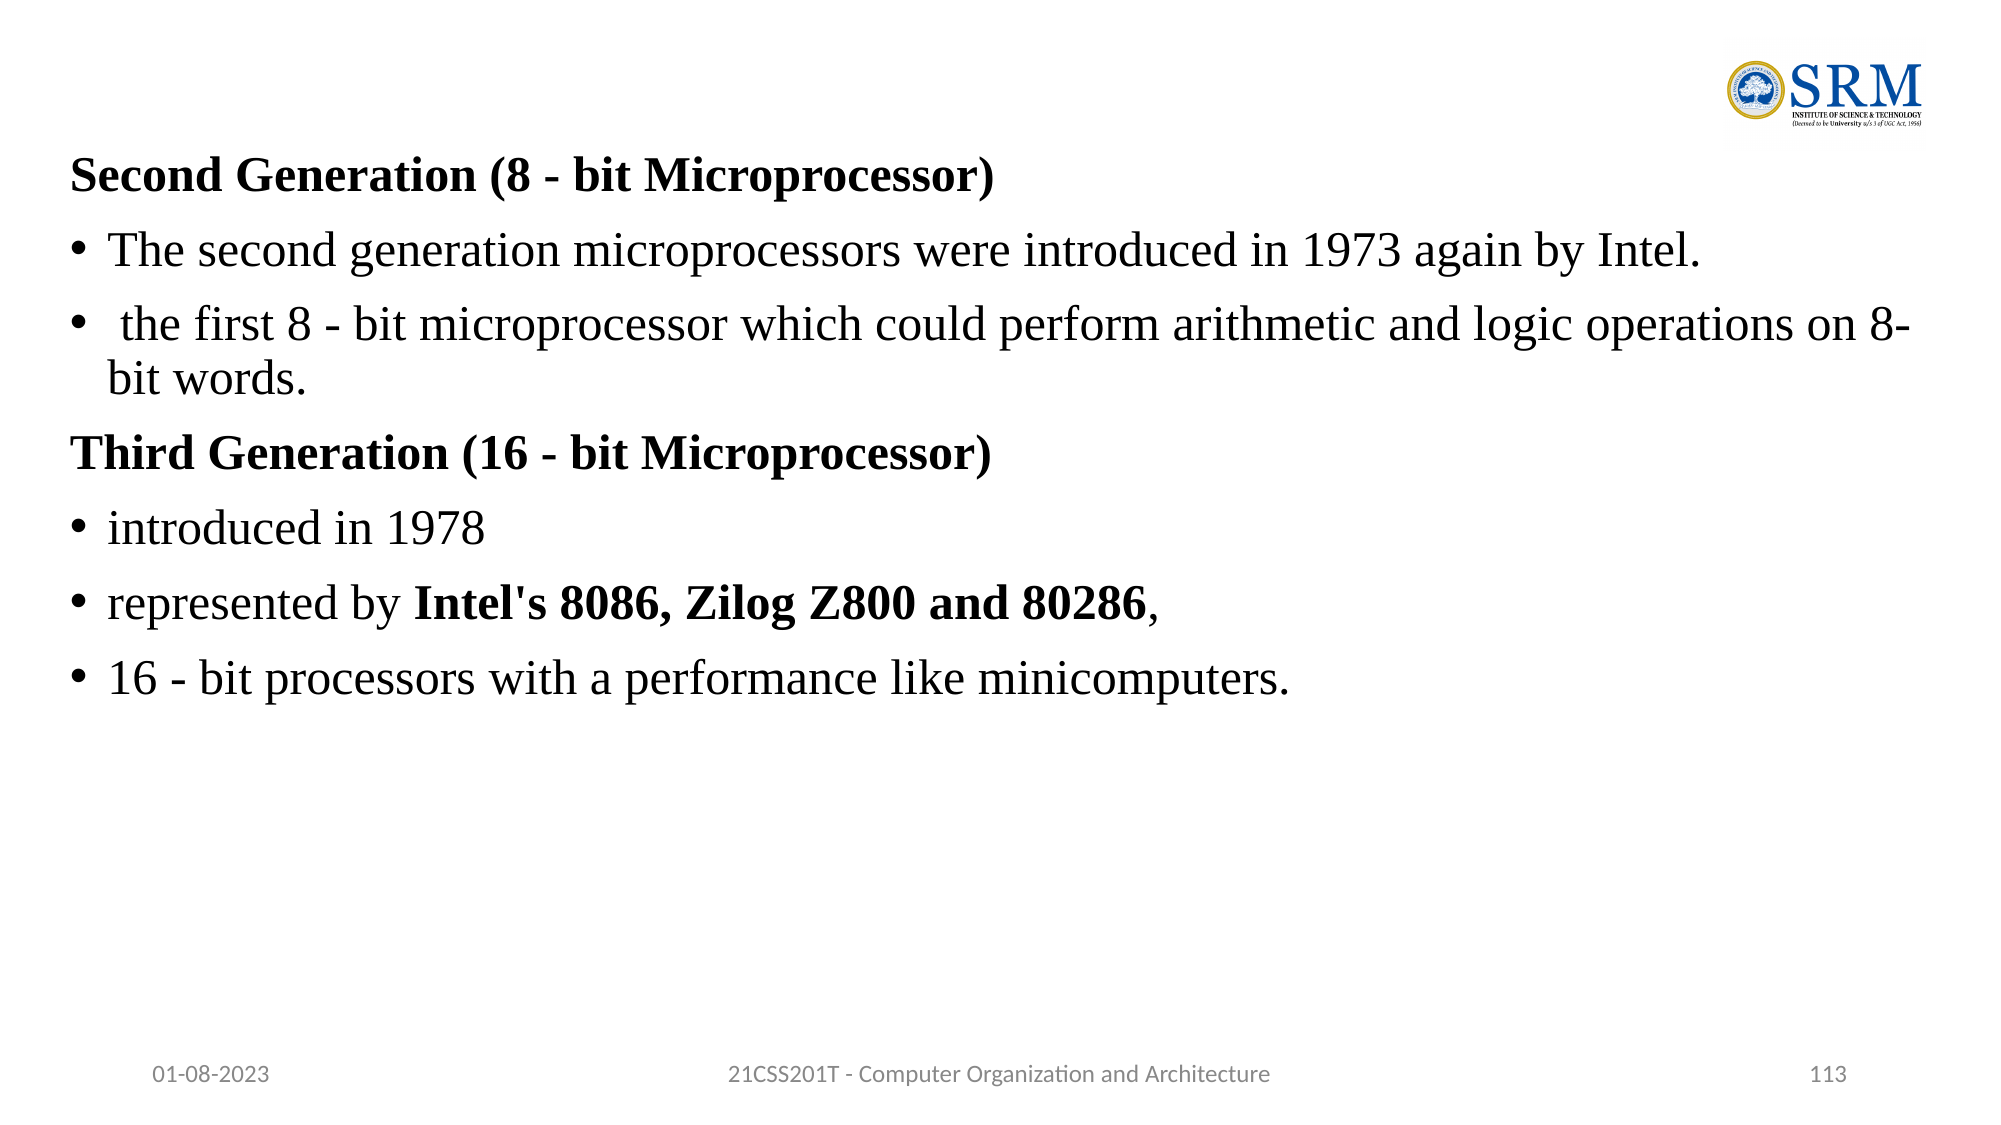

Second Generation (8 - bit Microprocessor)
The second generation microprocessors were introduced in 1973 again by Intel.
 the first 8 - bit microprocessor which could perform arithmetic and logic operations on 8-bit words.
Third Generation (16 - bit Microprocessor)
introduced in 1978
represented by Intel's 8086, Zilog Z800 and 80286,
16 - bit processors with a performance like minicomputers.
01-08-2023
21CSS201T - Computer Organization and Architecture
113